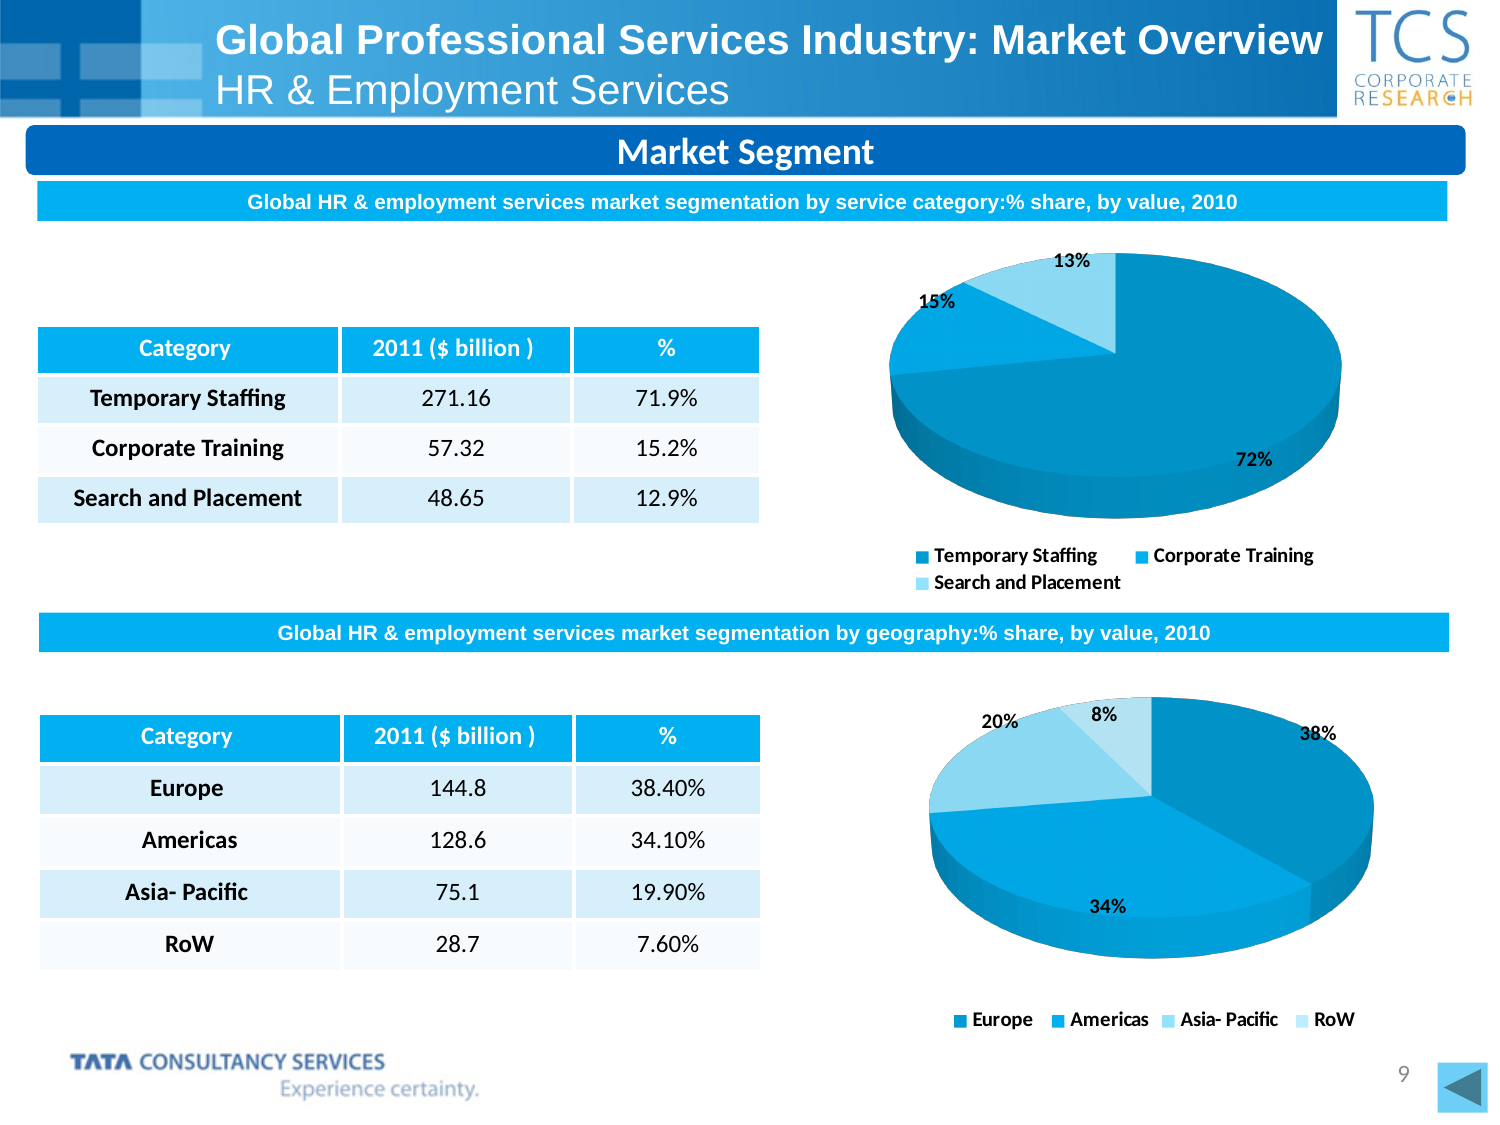

# Global Professional Services Industry: Market Overview HR & Employment Services
Market Segment
Global HR & employment services market segmentation by service category:% share, by value, 2010

[unsupported chart]

| Category | 2011 ($ billion ) | % |
| --- | --- | --- |
| Temporary Staffing | 271.16 | 71.9% |
| Corporate Training | 57.32 | 15.2% |
| Search and Placement | 48.65 | 12.9% |
Global HR & employment services market segmentation by geography:% share, by value, 2010

[unsupported chart]

| Category | 2011 ($ billion ) | % |
| --- | --- | --- |
| Europe | 144.8 | 38.40% |
| Americas | 128.6 | 34.10% |
| Asia- Pacific | 75.1 | 19.90% |
| RoW | 28.7 | 7.60% |
9